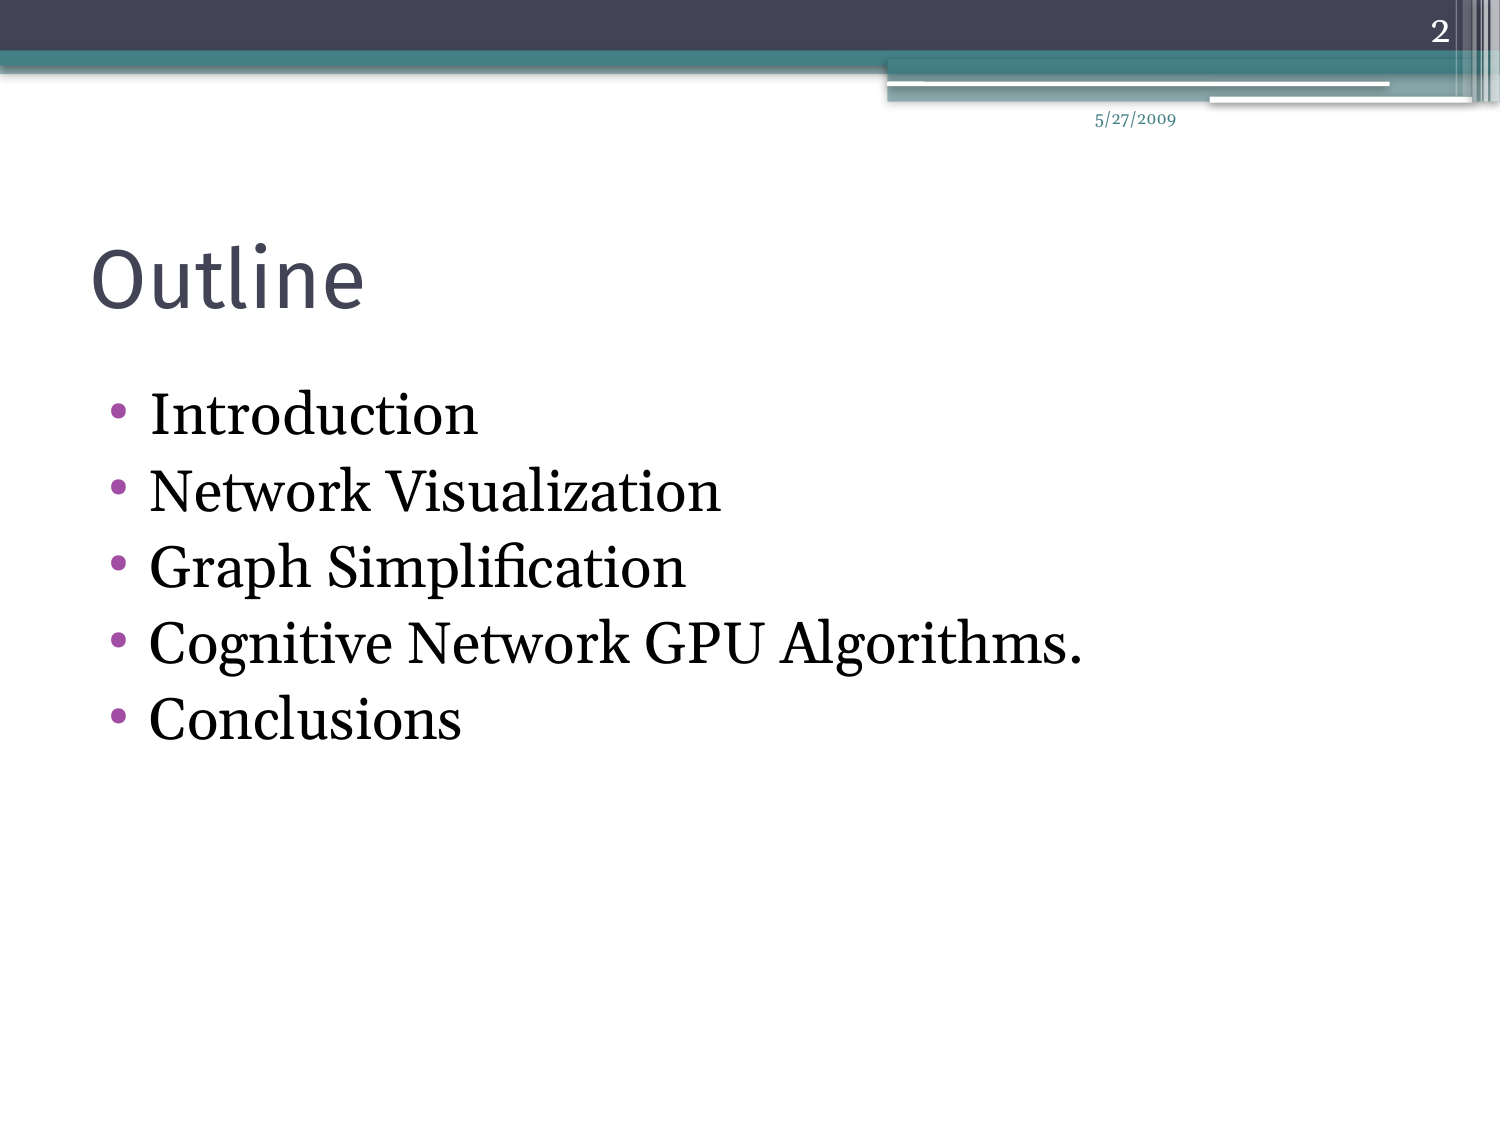

2
5/27/2009
# Outline
Introduction
Network Visualization
Graph Simplification
Cognitive Network GPU Algorithms.
Conclusions